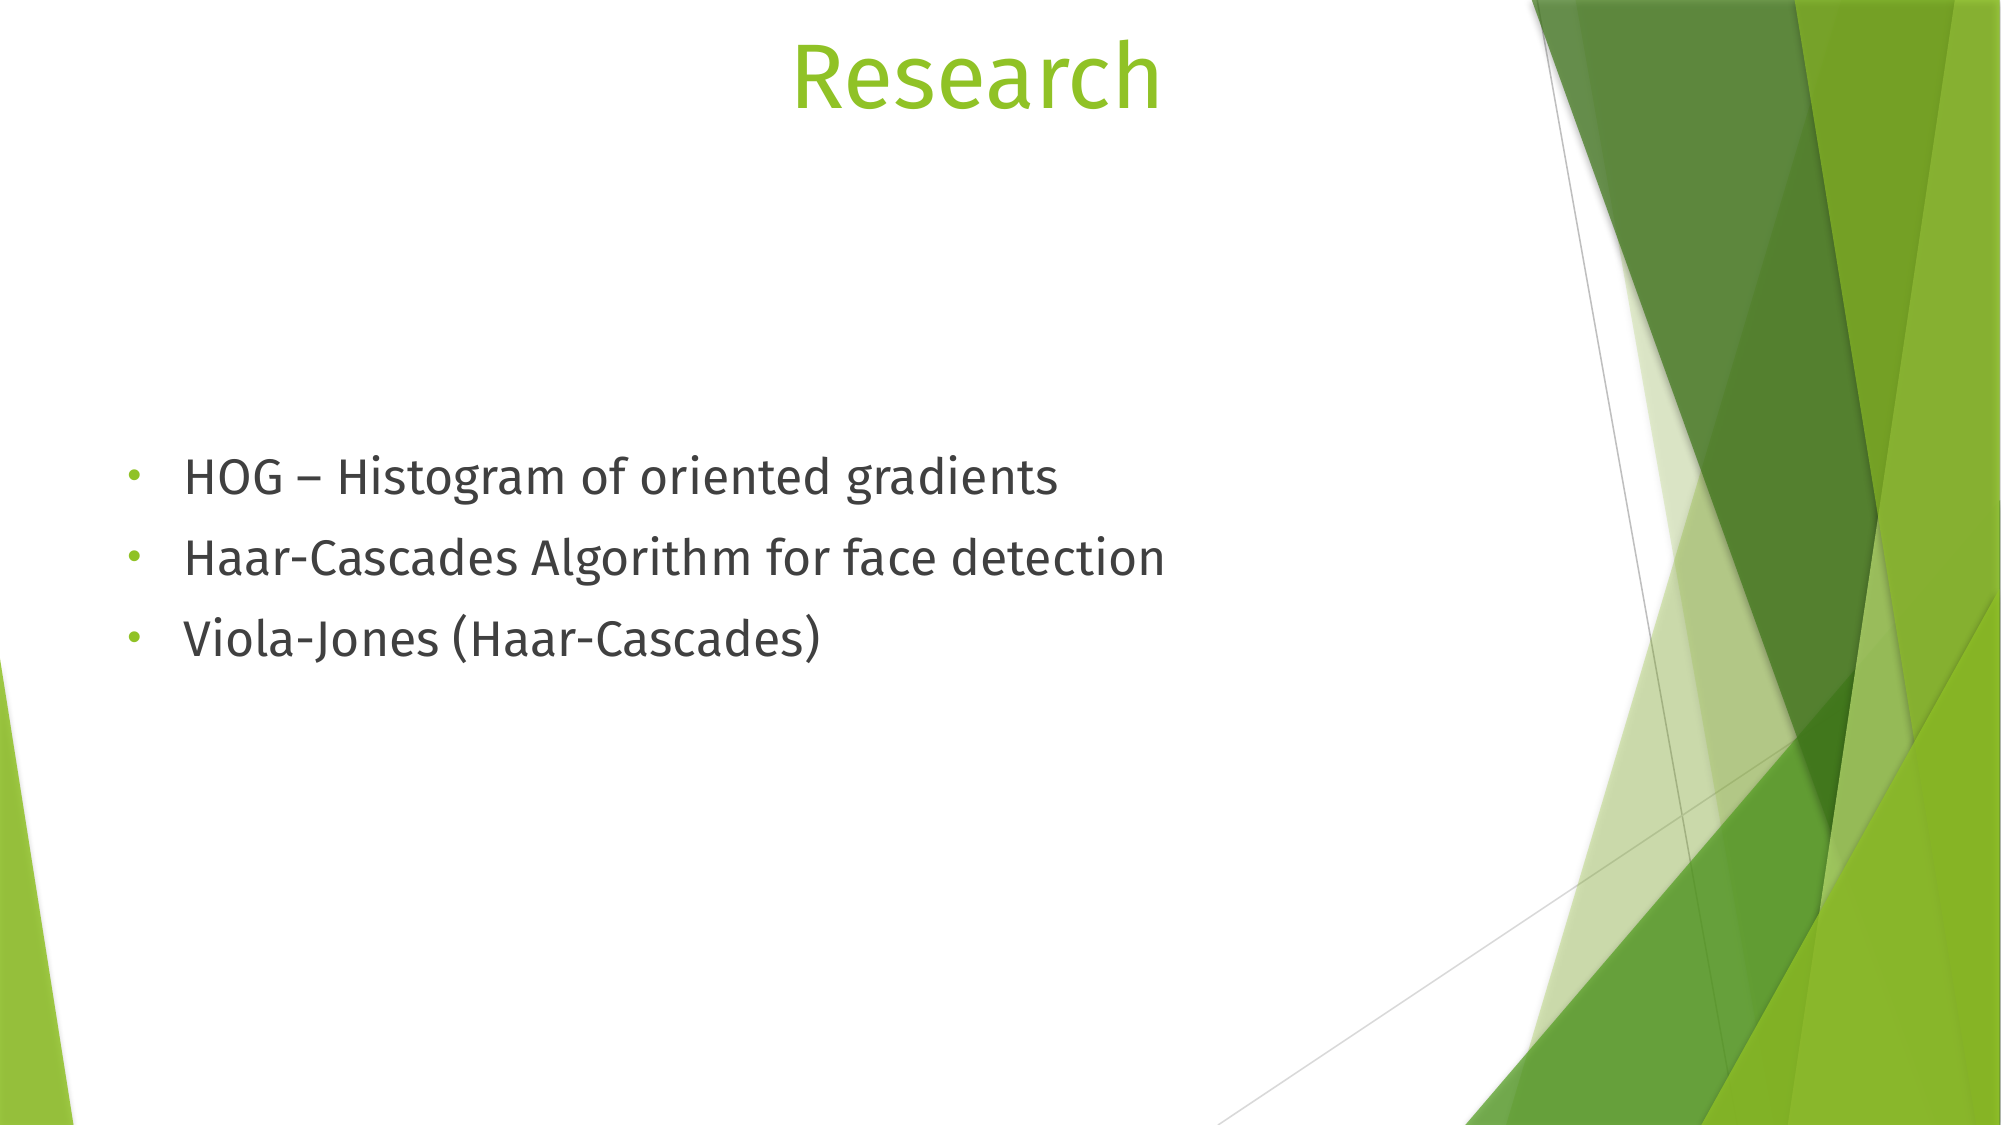

# Research
HOG – Histogram of oriented gradients
Haar-Cascades Algorithm for face detection
Viola-Jones (Haar-Cascades)